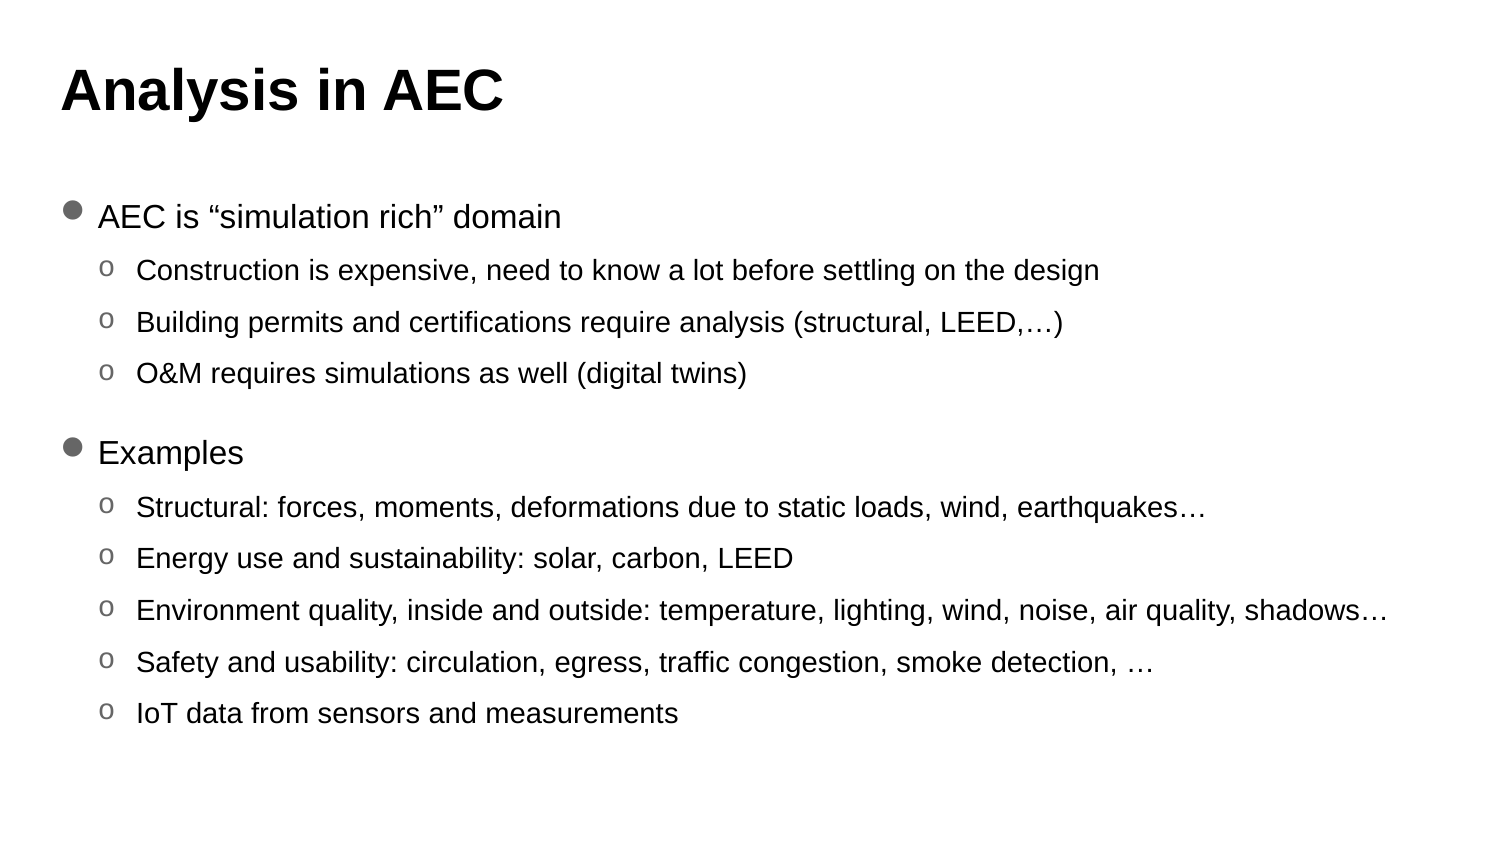

# Analysis in AEC
AEC is “simulation rich” domain
Construction is expensive, need to know a lot before settling on the design
Building permits and certifications require analysis (structural, LEED,…)
O&M requires simulations as well (digital twins)
Examples
Structural: forces, moments, deformations due to static loads, wind, earthquakes…
Energy use and sustainability: solar, carbon, LEED
Environment quality, inside and outside: temperature, lighting, wind, noise, air quality, shadows…
Safety and usability: circulation, egress, traffic congestion, smoke detection, …
IoT data from sensors and measurements